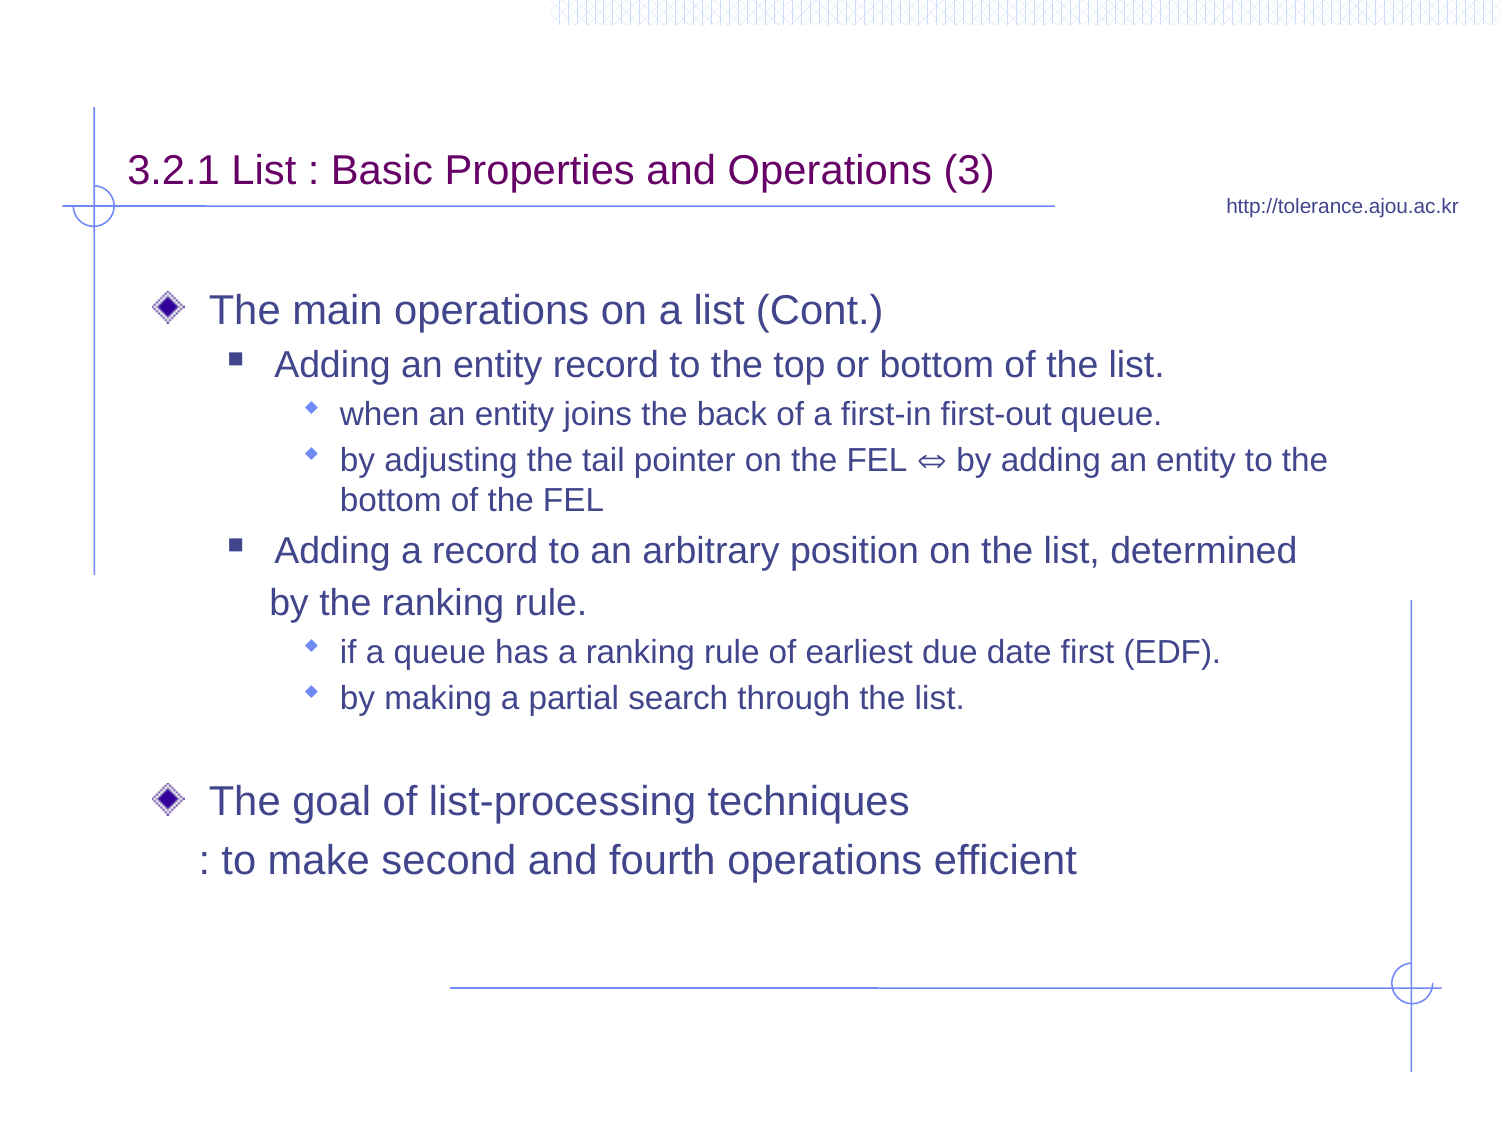

3.2.1 List : Basic Properties and Operations (3)
The main operations on a list (Cont.)
Adding an entity record to the top or bottom of the list.
when an entity joins the back of a first-in first-out queue.
by adjusting the tail pointer on the FEL ⇔ by adding an entity to the bottom of the FEL
Adding a record to an arbitrary position on the list, determined
    by the ranking rule.
if a queue has a ranking rule of earliest due date first (EDF).
by making a partial search through the list.

The goal of list-processing techniques
    : to make second and fourth operations efficient